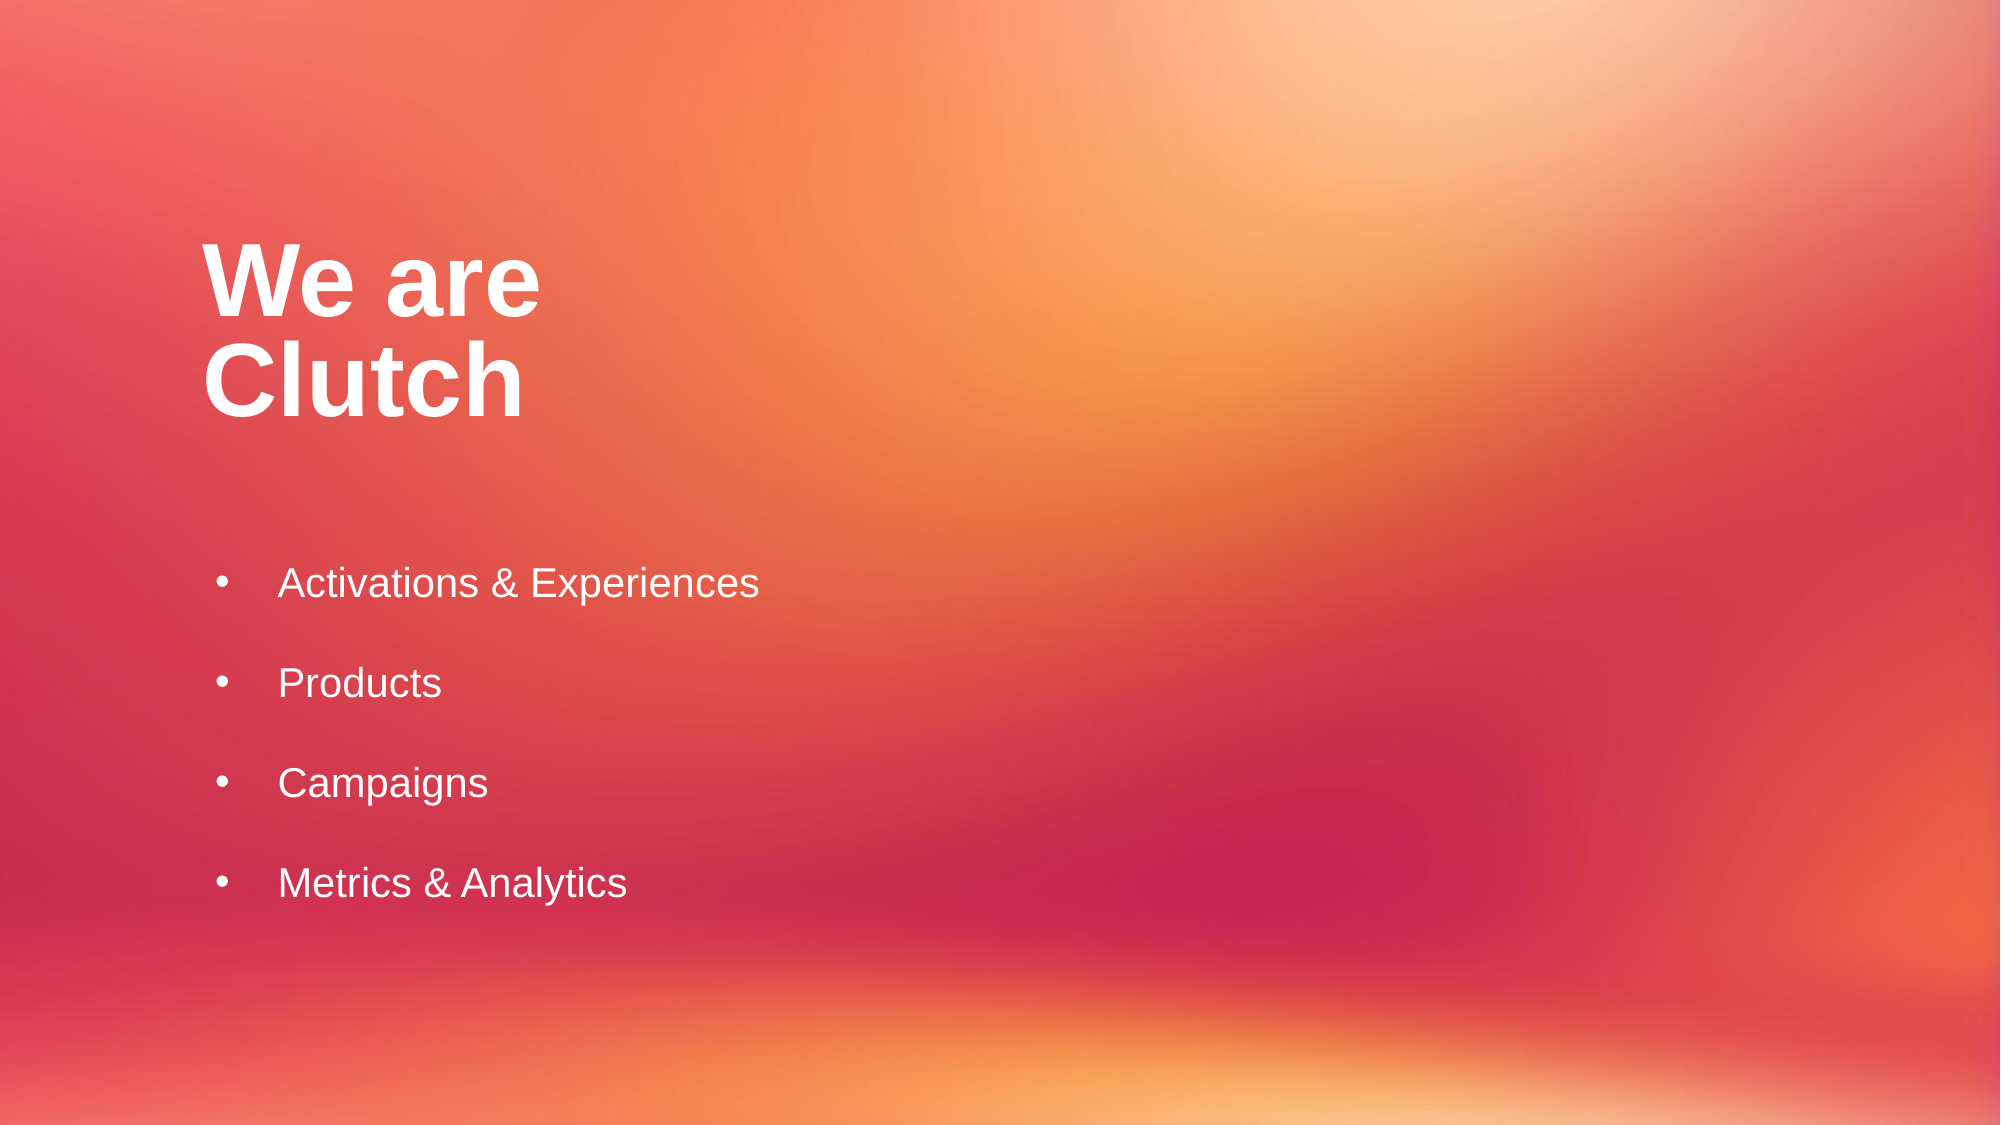

# We are
Clutch
Activations & Experiences
Products
Campaigns
Metrics & Analytics